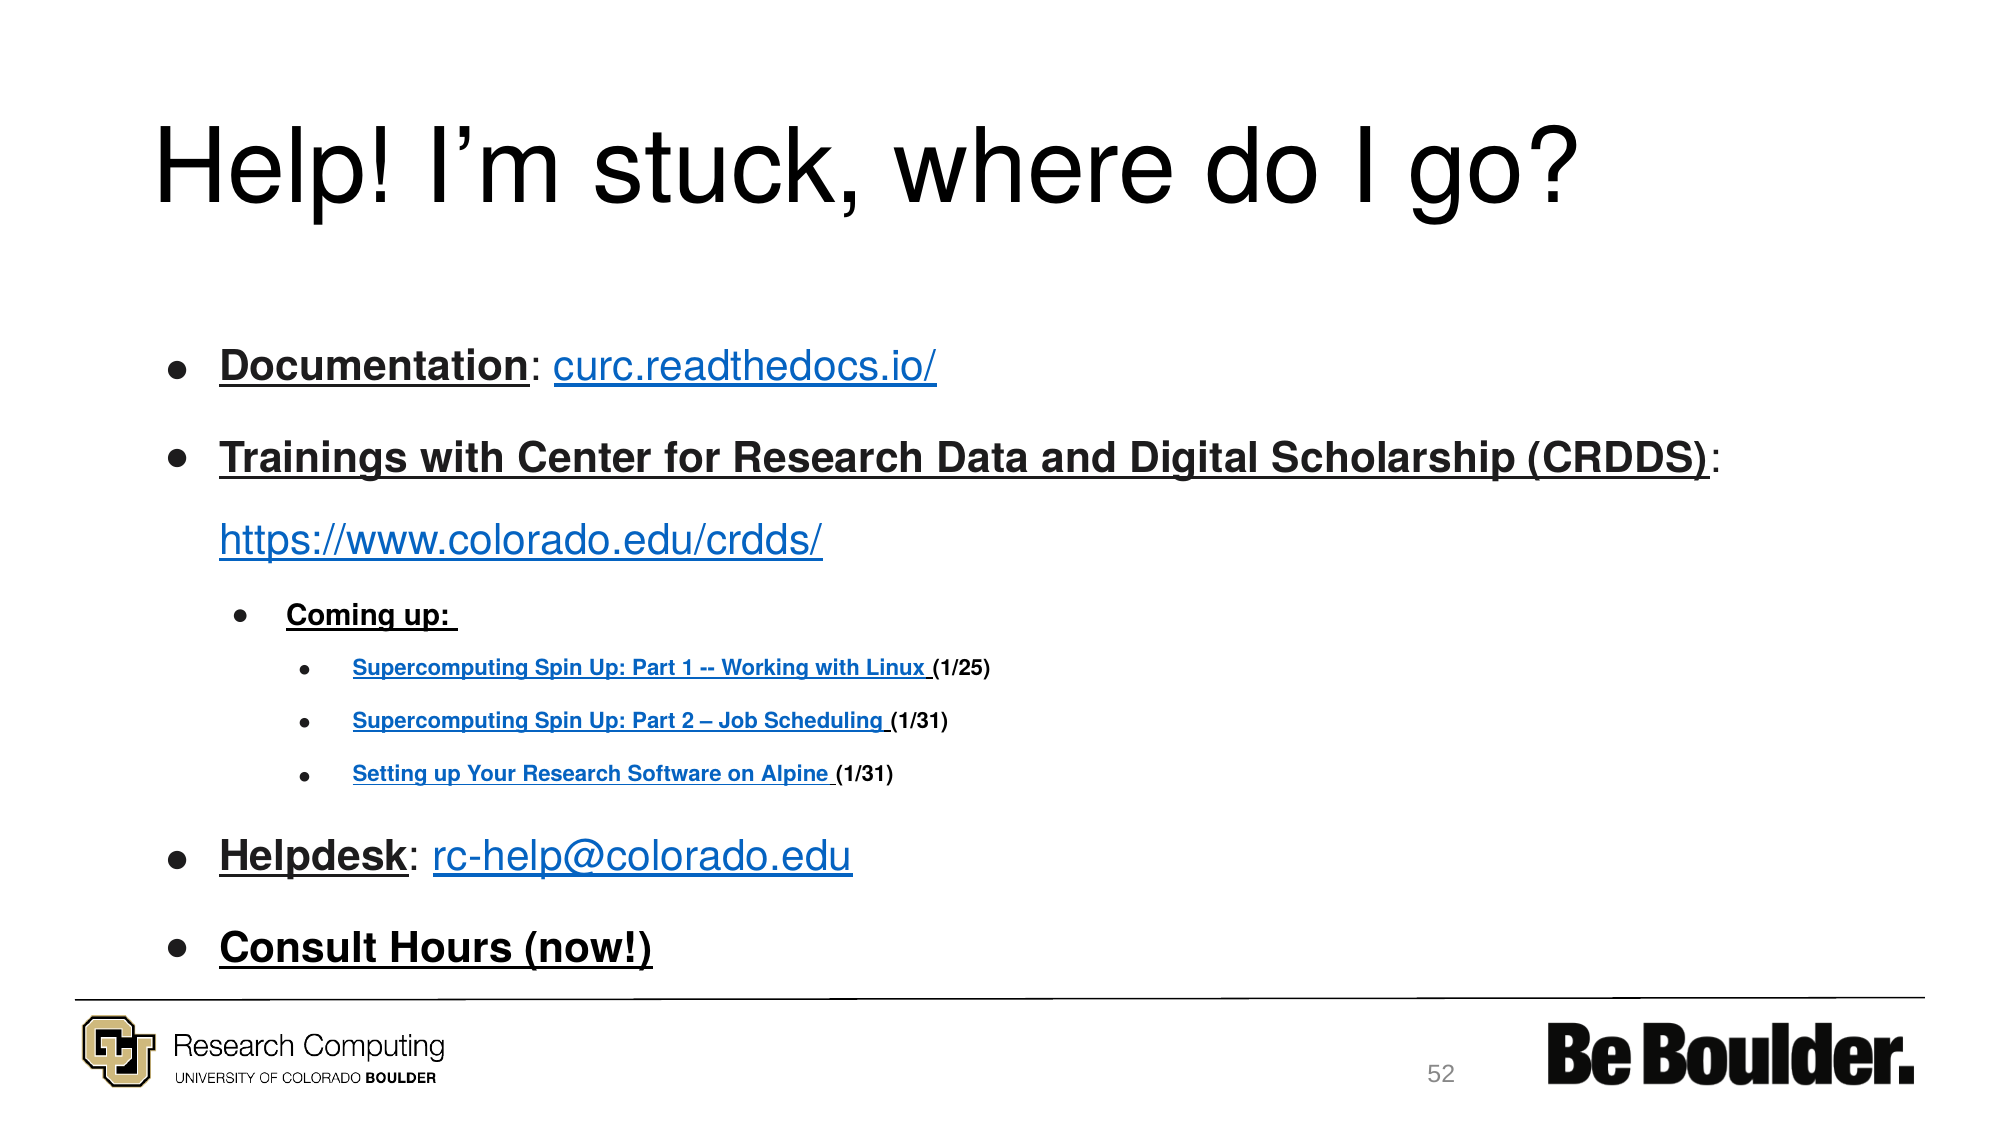

# Help! I’m stuck, where do I go?
Documentation: curc.readthedocs.io/
Trainings with Center for Research Data and Digital Scholarship (CRDDS): https://www.colorado.edu/crdds/
Coming up:
Supercomputing Spin Up: Part 1 -- Working with Linux (1/25)
Supercomputing Spin Up: Part 2 – Job Scheduling (1/31)
Setting up Your Research Software on Alpine (1/31)
Helpdesk: rc-help@colorado.edu
Consult Hours (now!)

52